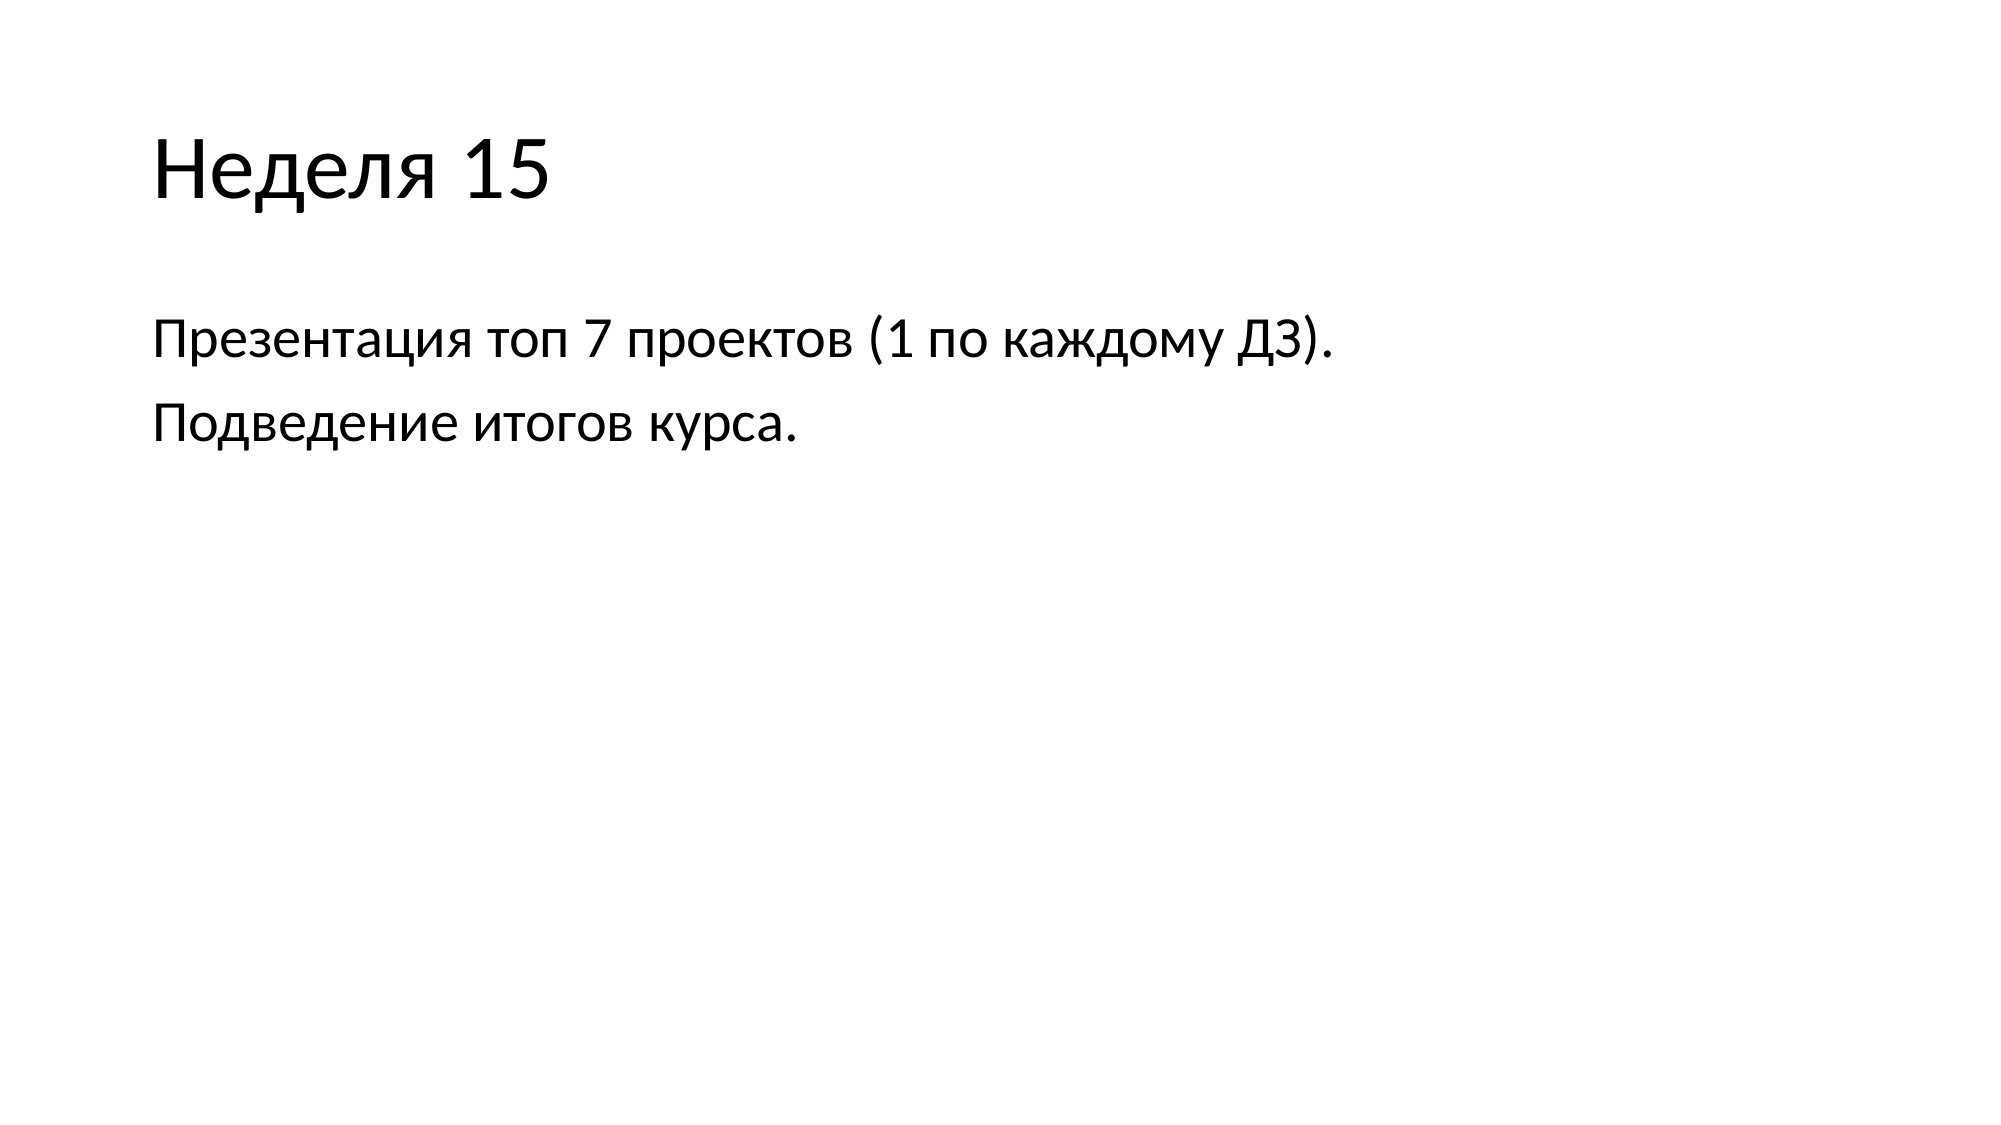

# Неделя 15
Презентация топ 7 проектов (1 по каждому ДЗ).
Подведение итогов курса.